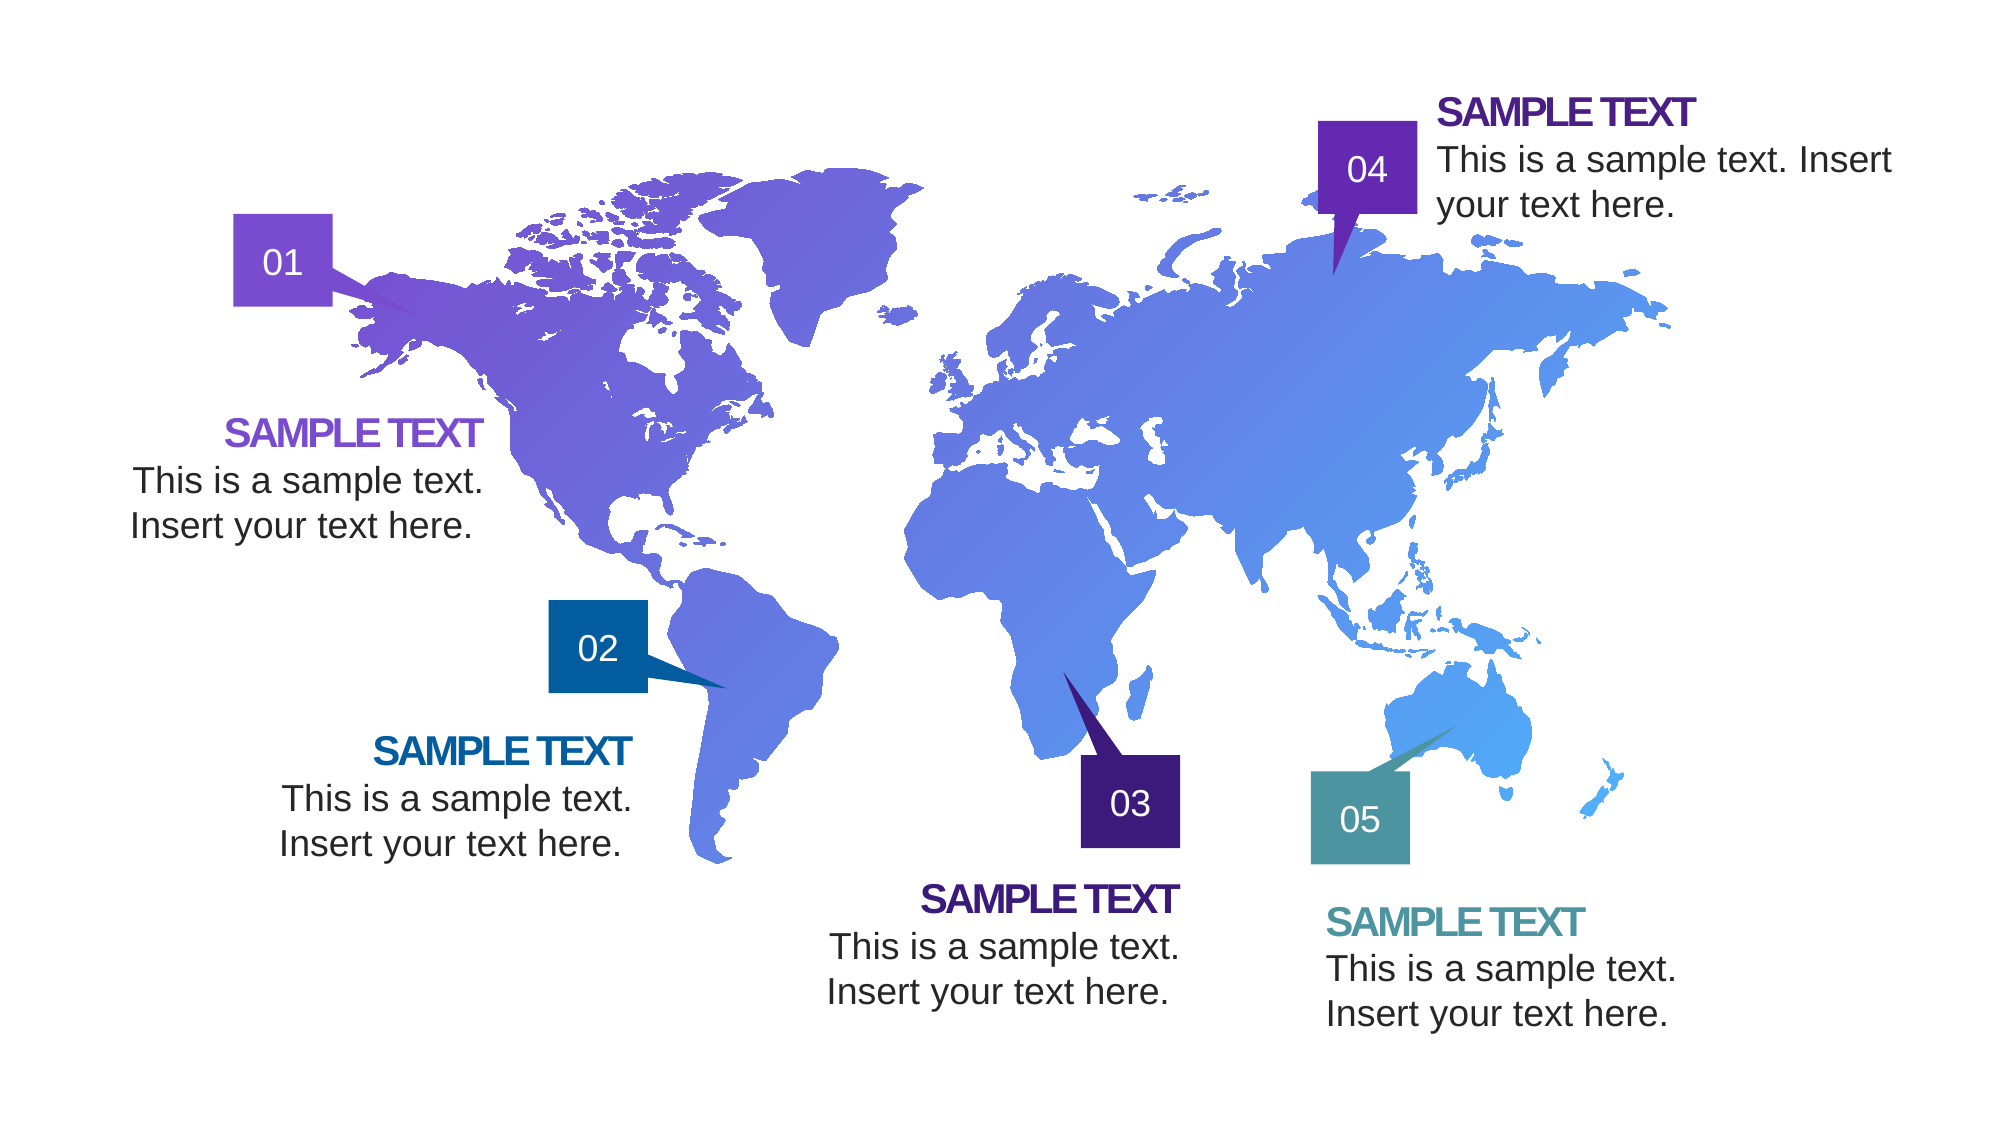

sample text
This is a sample text. Insert your text here.
04

01
sample text
This is a sample text. Insert your text here.
02
sample text
This is a sample text. Insert your text here.
03
05
sample text
This is a sample text. Insert your text here.
sample text
This is a sample text. Insert your text here.